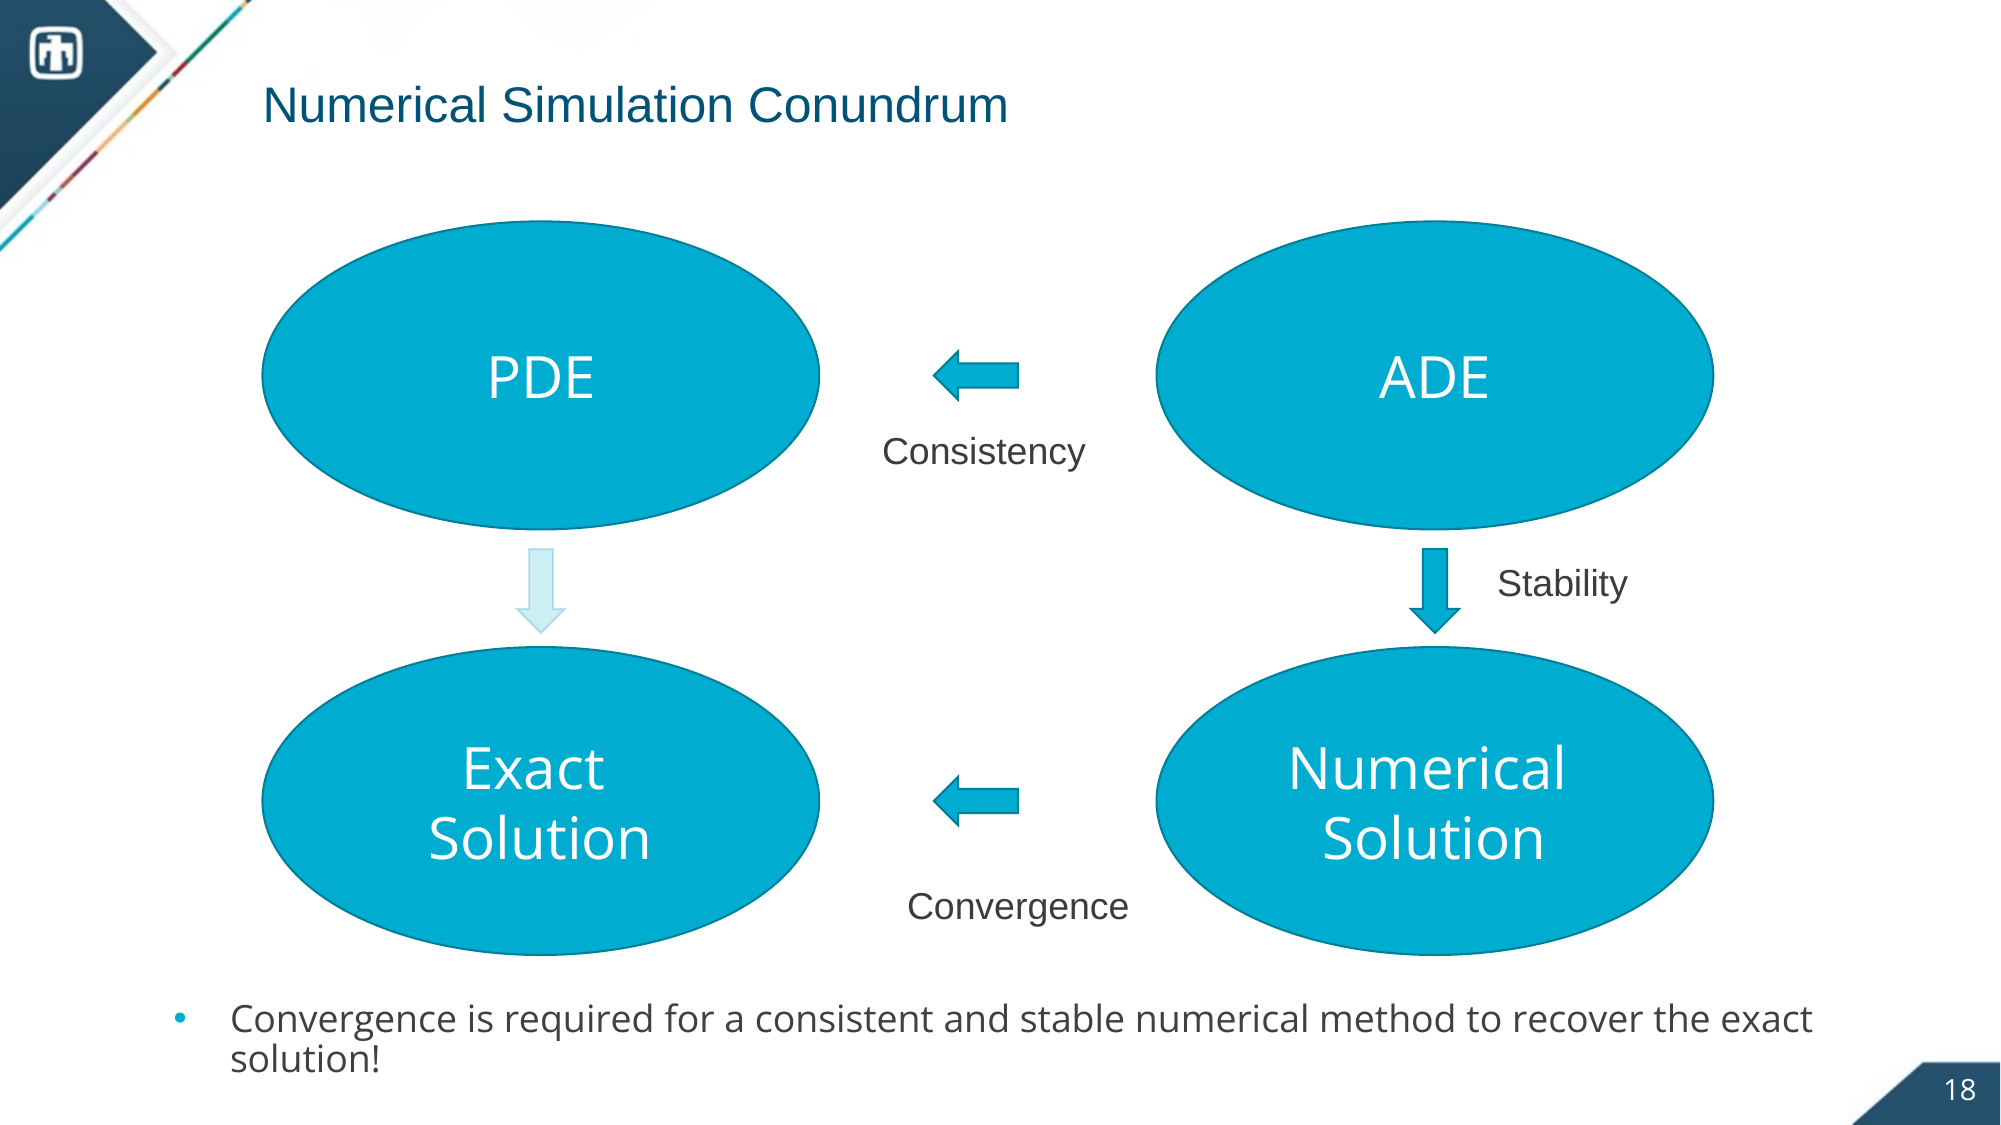

# Numerical Simulation Conundrum
PDE
ADE

Consistency
Stability

Exact
Solution
Numerical
Solution

Convergence

Convergence is required for a consistent and stable numerical method to recover the exact solution!
18